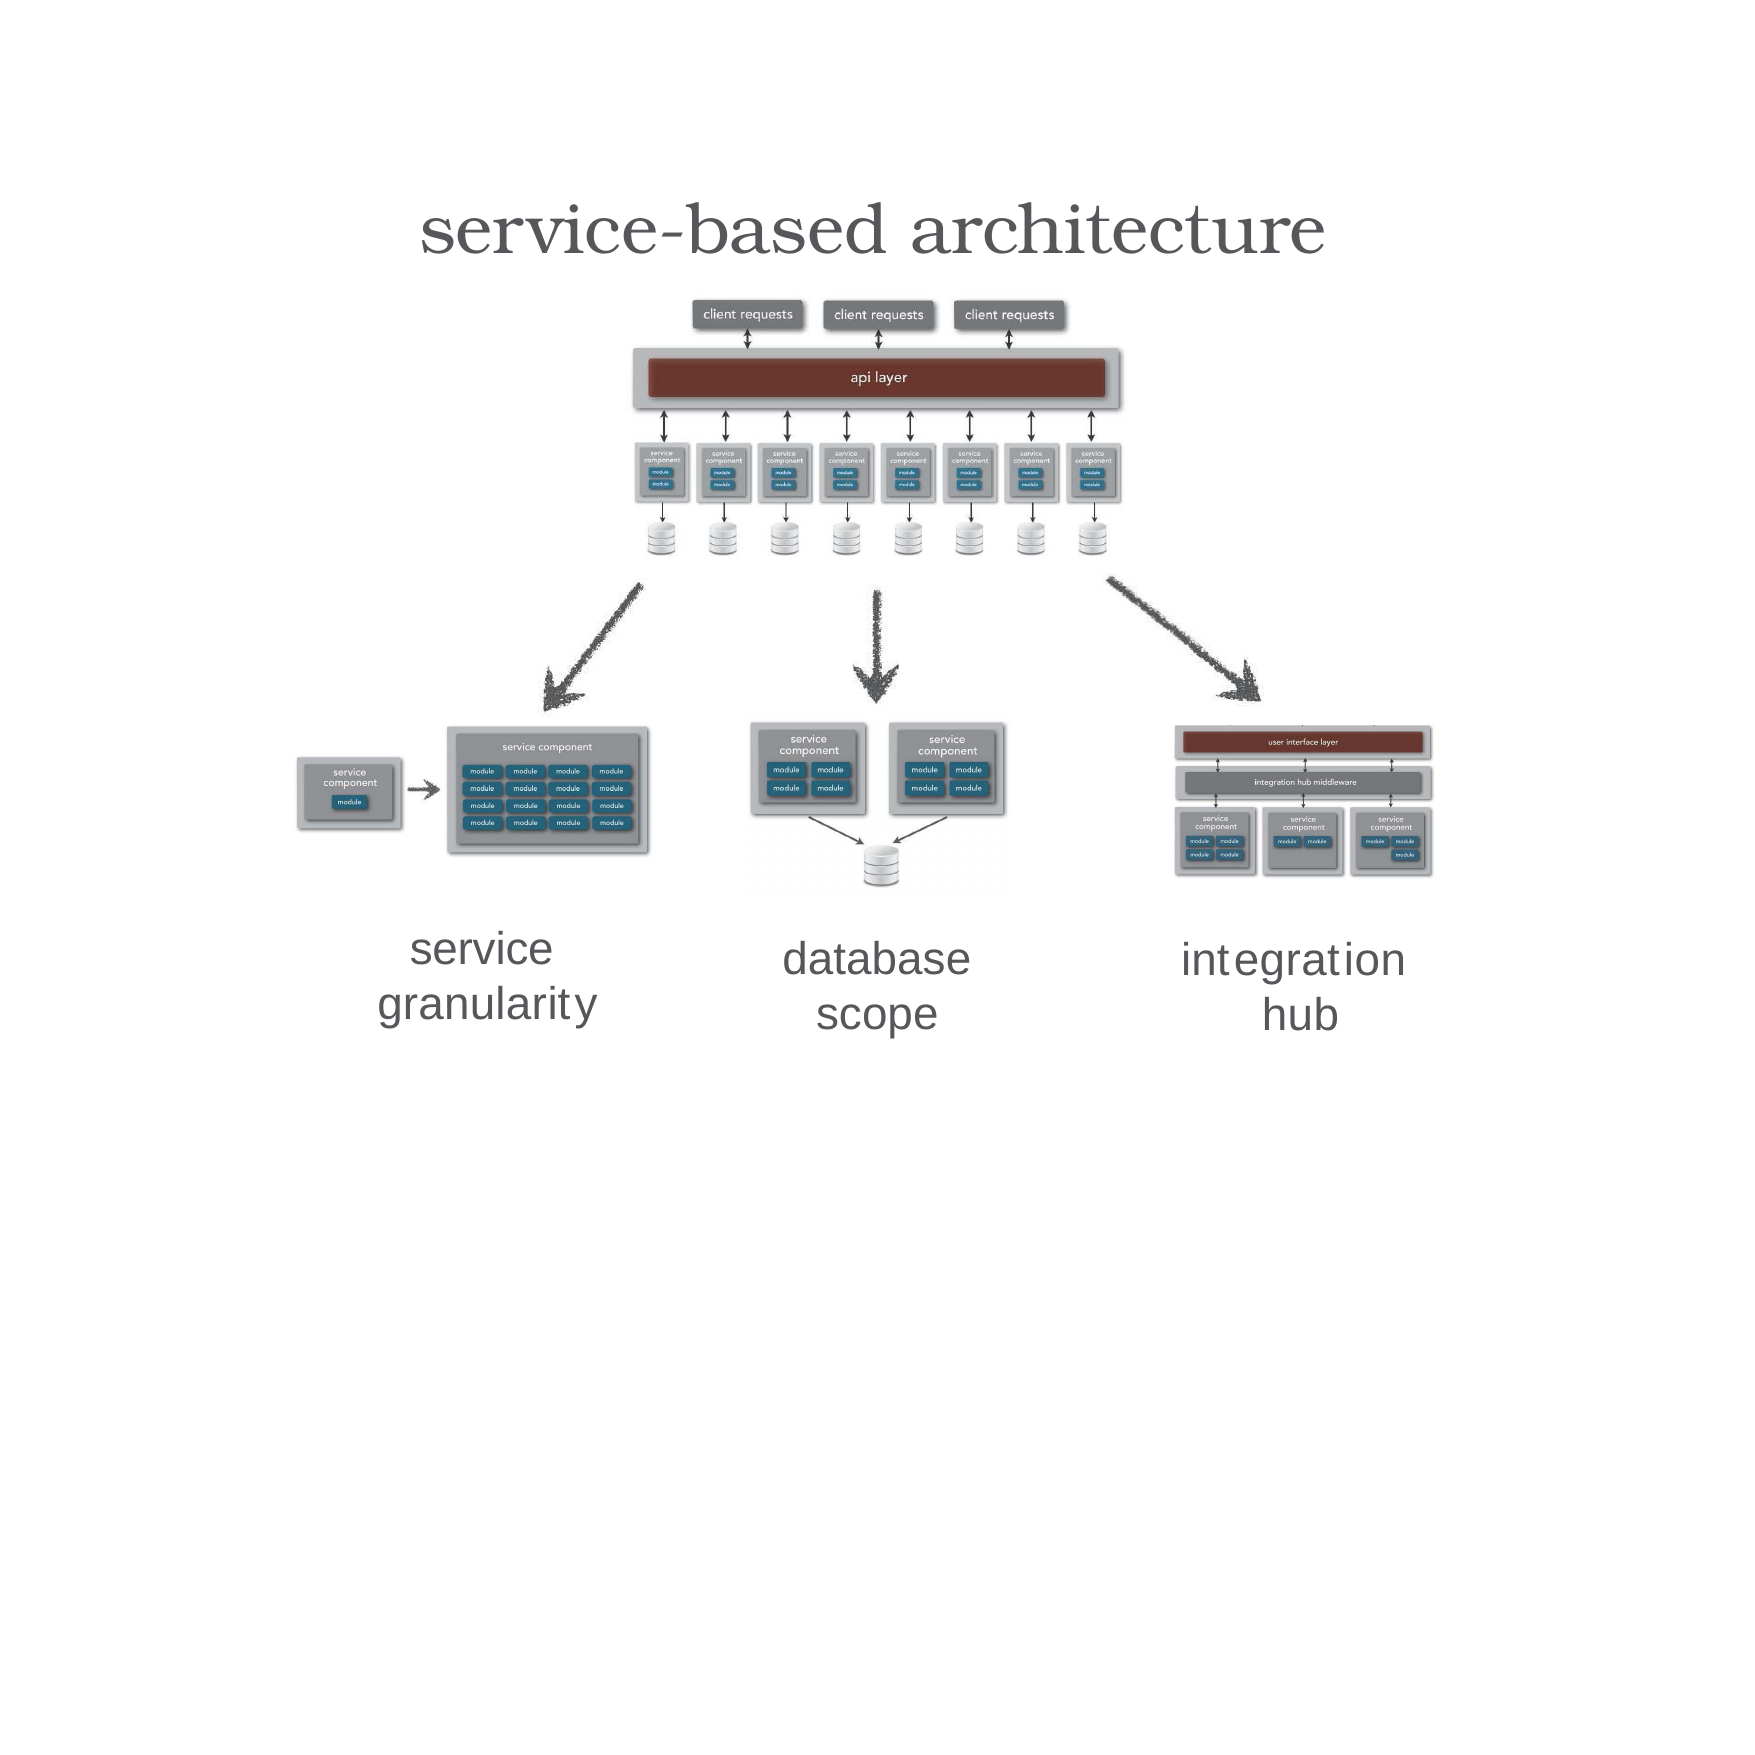

# service-based architecture

service granularity
database scope
integration hub